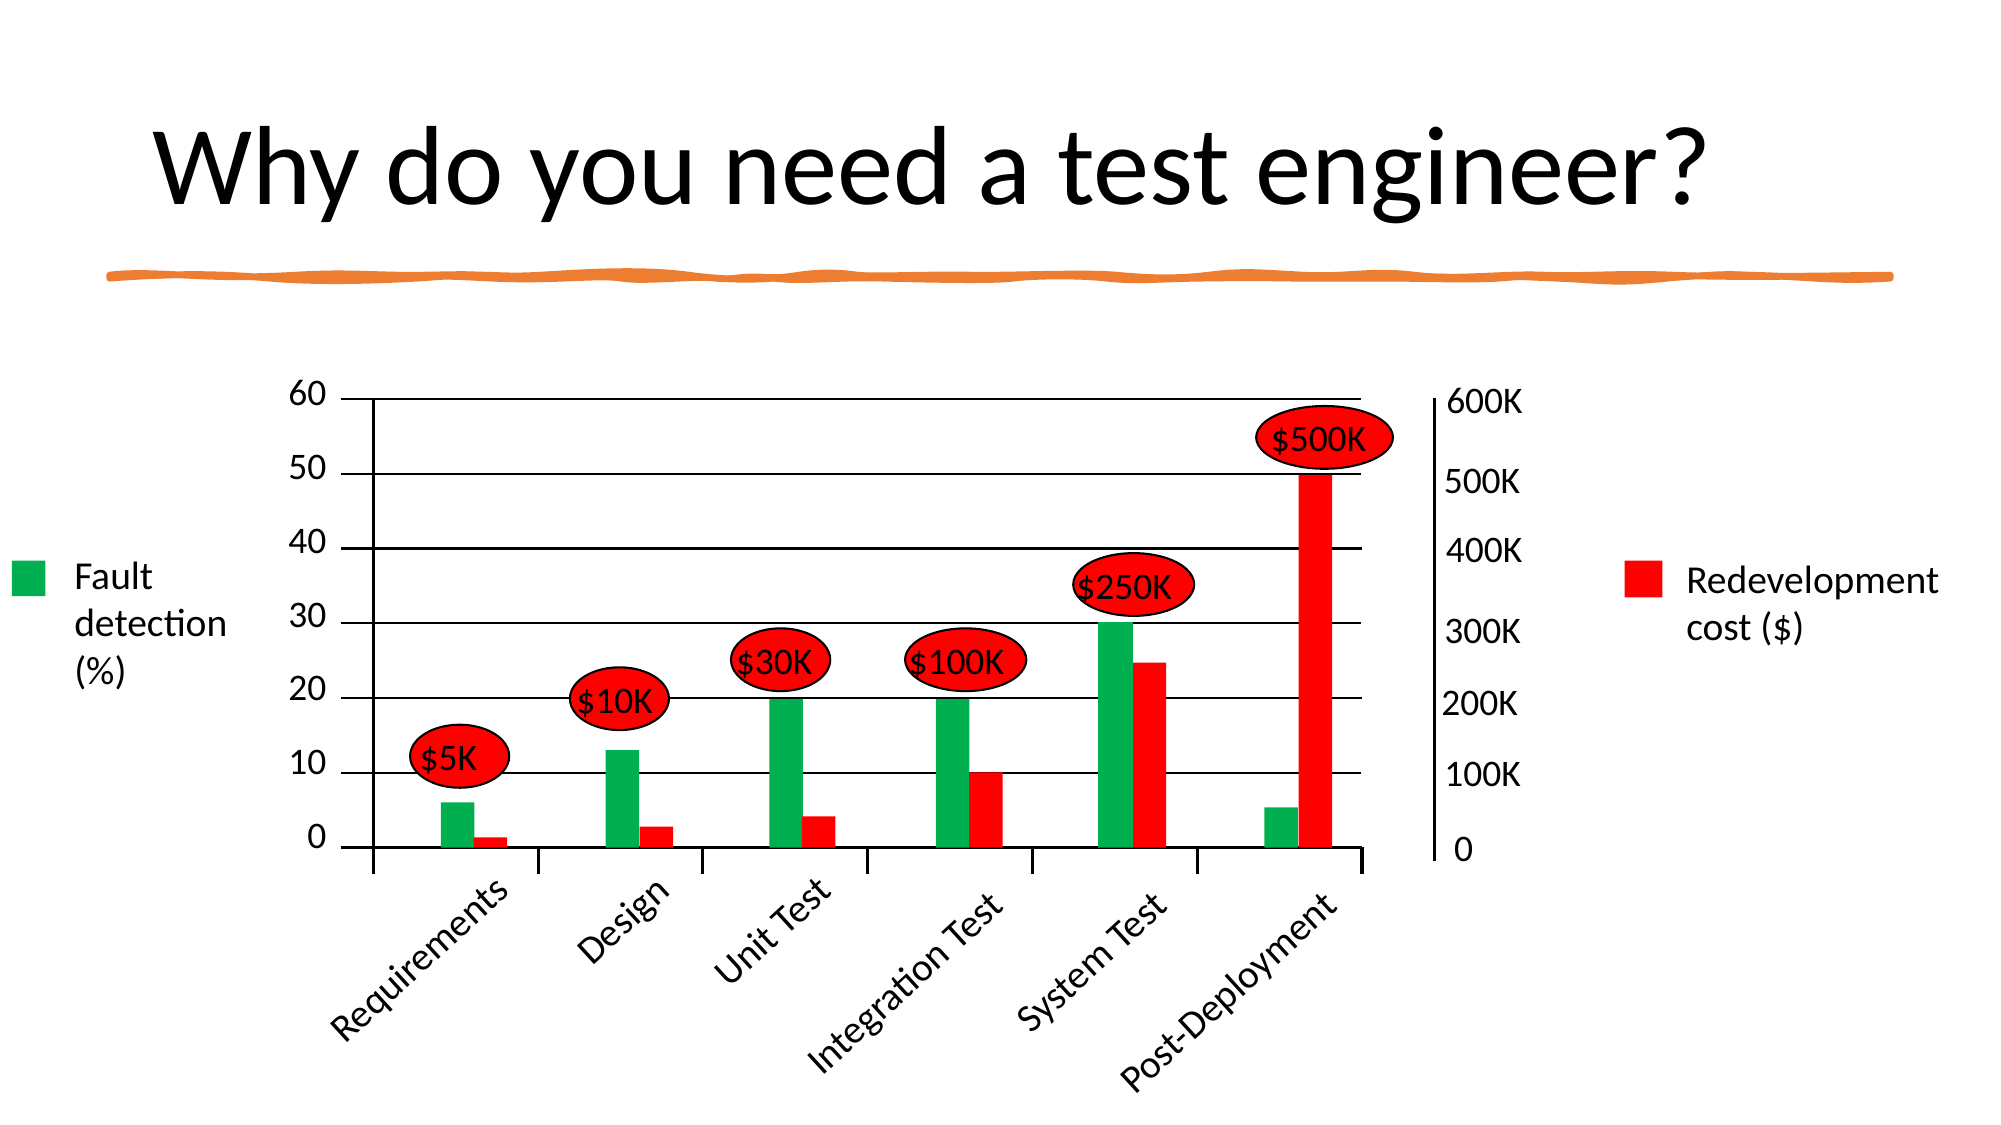

# Why do you need a test engineer?

60
600K
50
40
30
20
10
0

$500K

Fault
detection
(%)

500K

400K
Redevelopment cost ($)

$250K

300K

$30K

$100K

$10K
200K

$5K
100K

0

Requirements
Design
 Unit Test
Integration Test
System Test
Post-Deployment